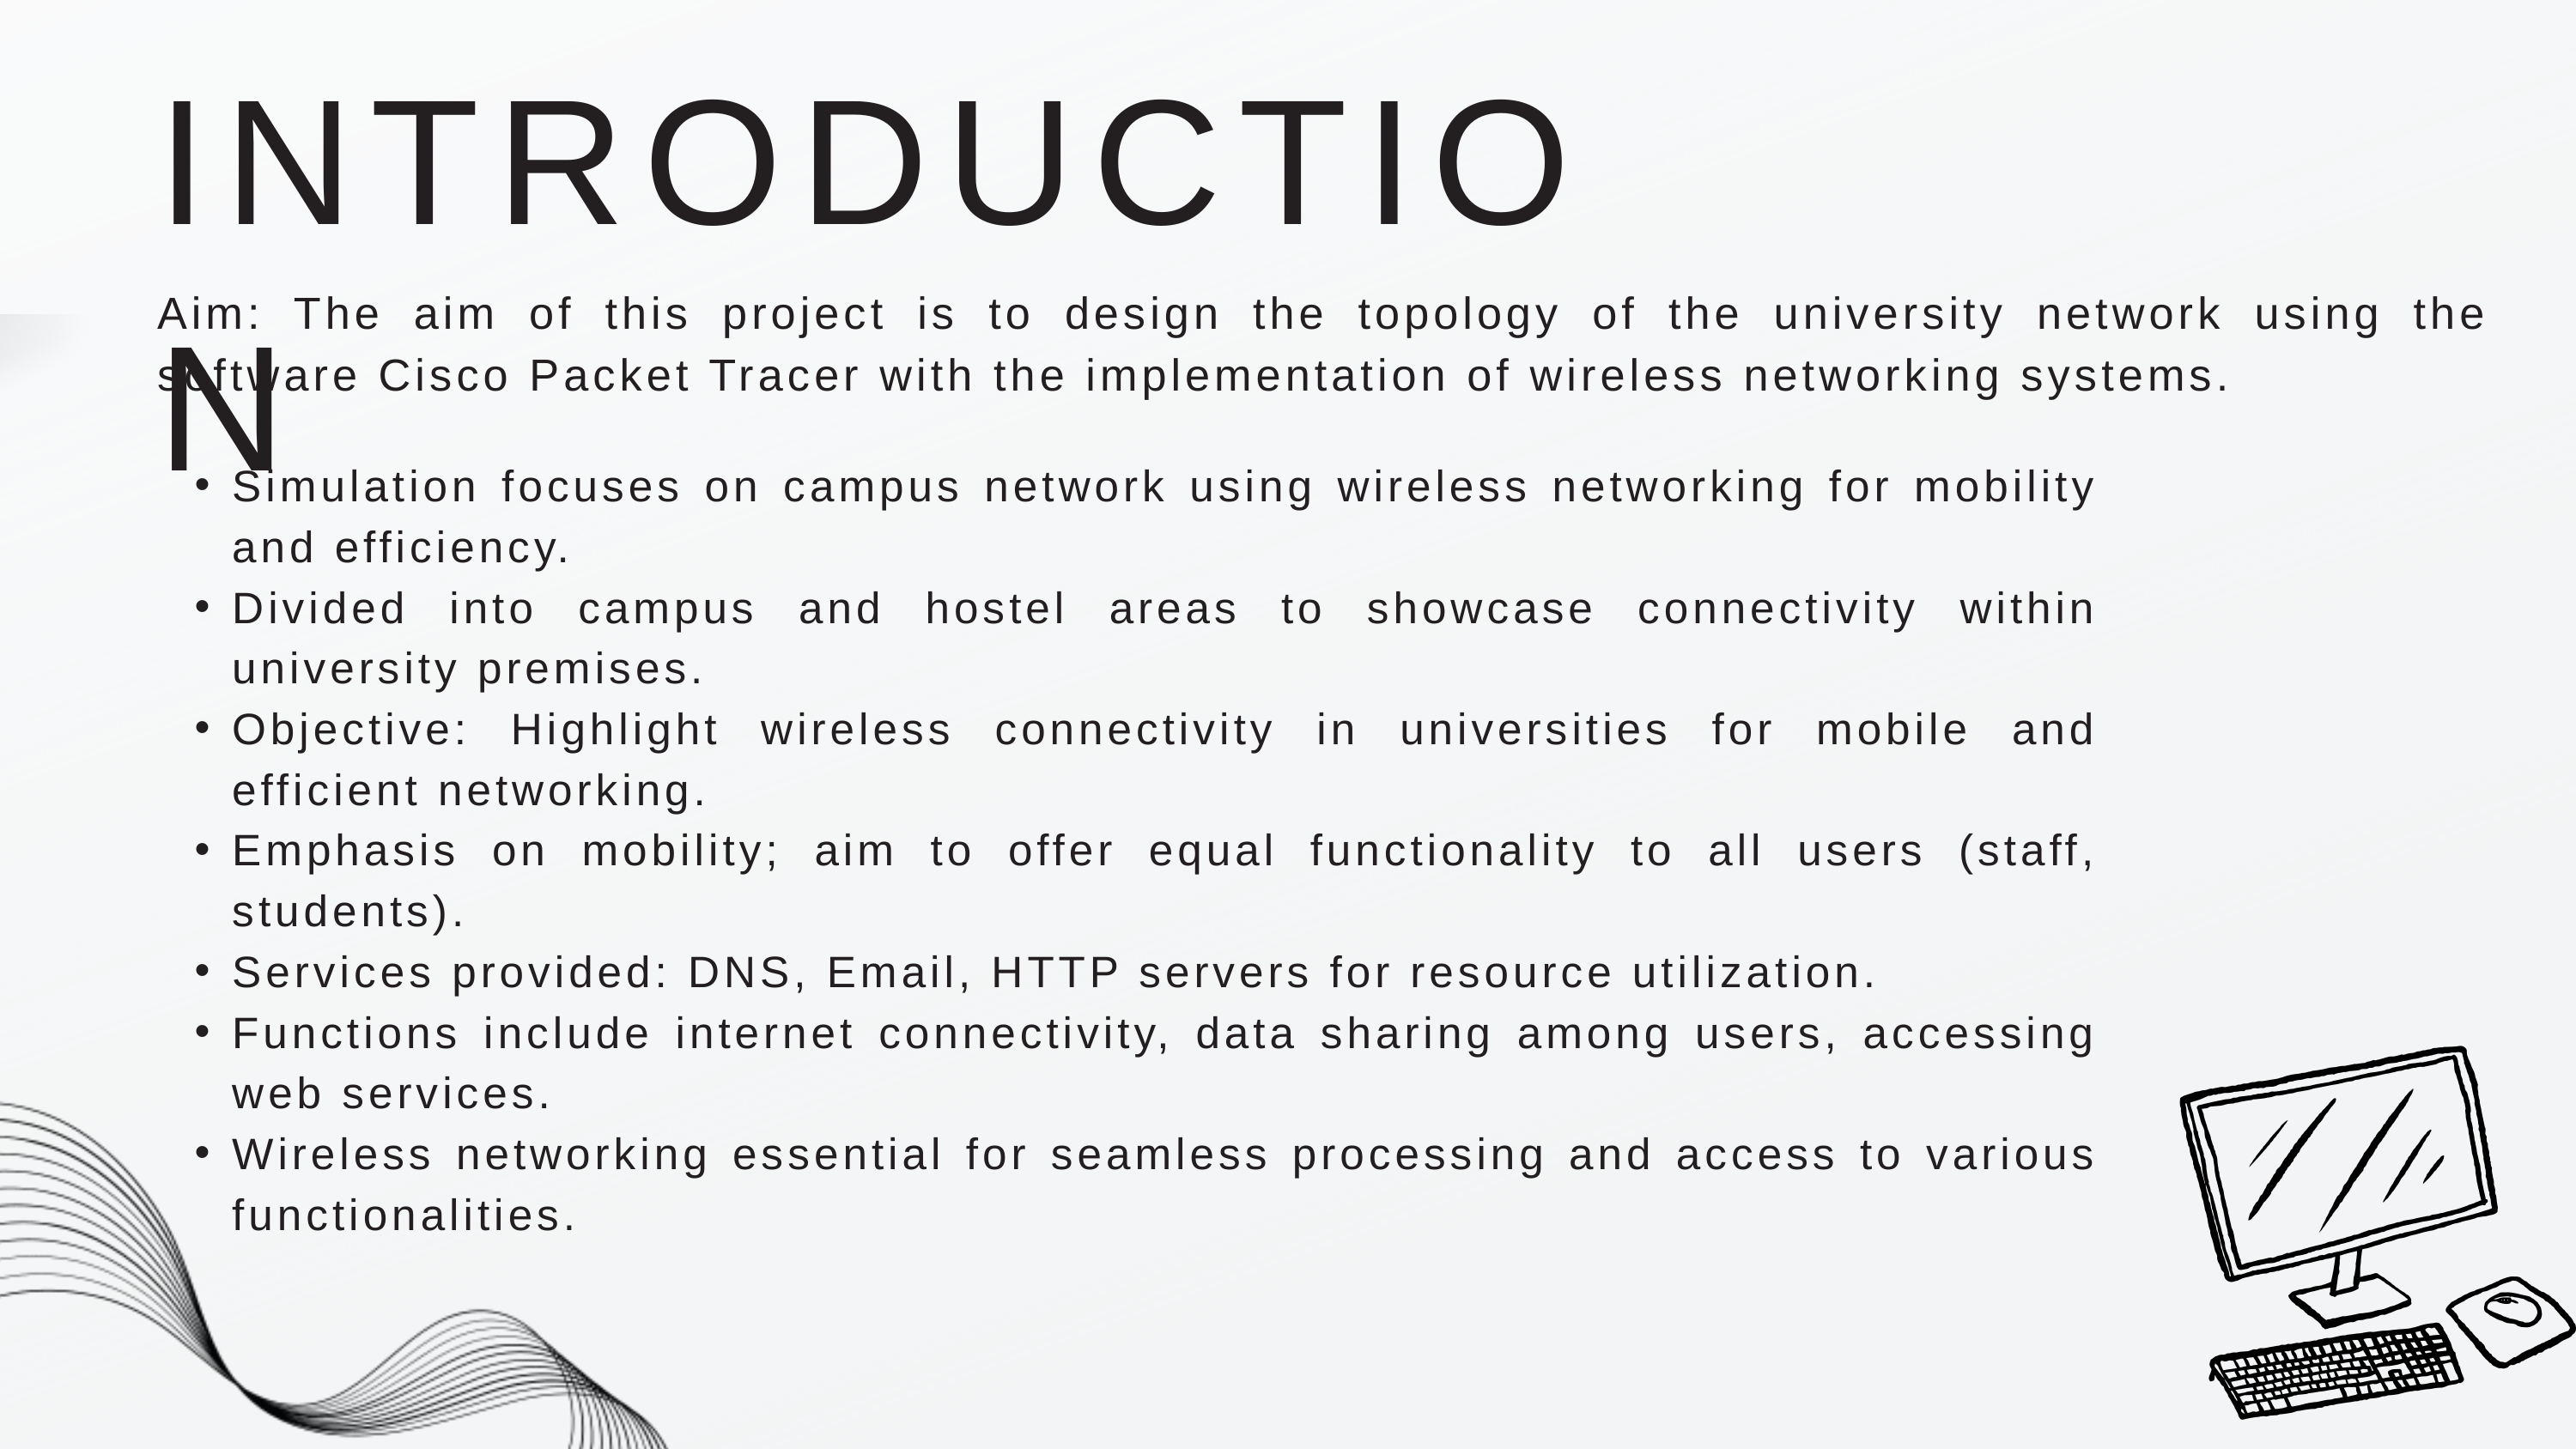

INTRODUCTION
Aim: The aim of this project is to design the topology of the university network using the software Cisco Packet Tracer with the implementation of wireless networking systems.

Simulation focuses on campus network using wireless networking for mobility and efficiency.
Divided into campus and hostel areas to showcase connectivity within university premises.
Objective: Highlight wireless connectivity in universities for mobile and efficient networking.
Emphasis on mobility; aim to offer equal functionality to all users (staff, students).
Services provided: DNS, Email, HTTP servers for resource utilization.
Functions include internet connectivity, data sharing among users, accessing web services.
Wireless networking essential for seamless processing and access to various functionalities.